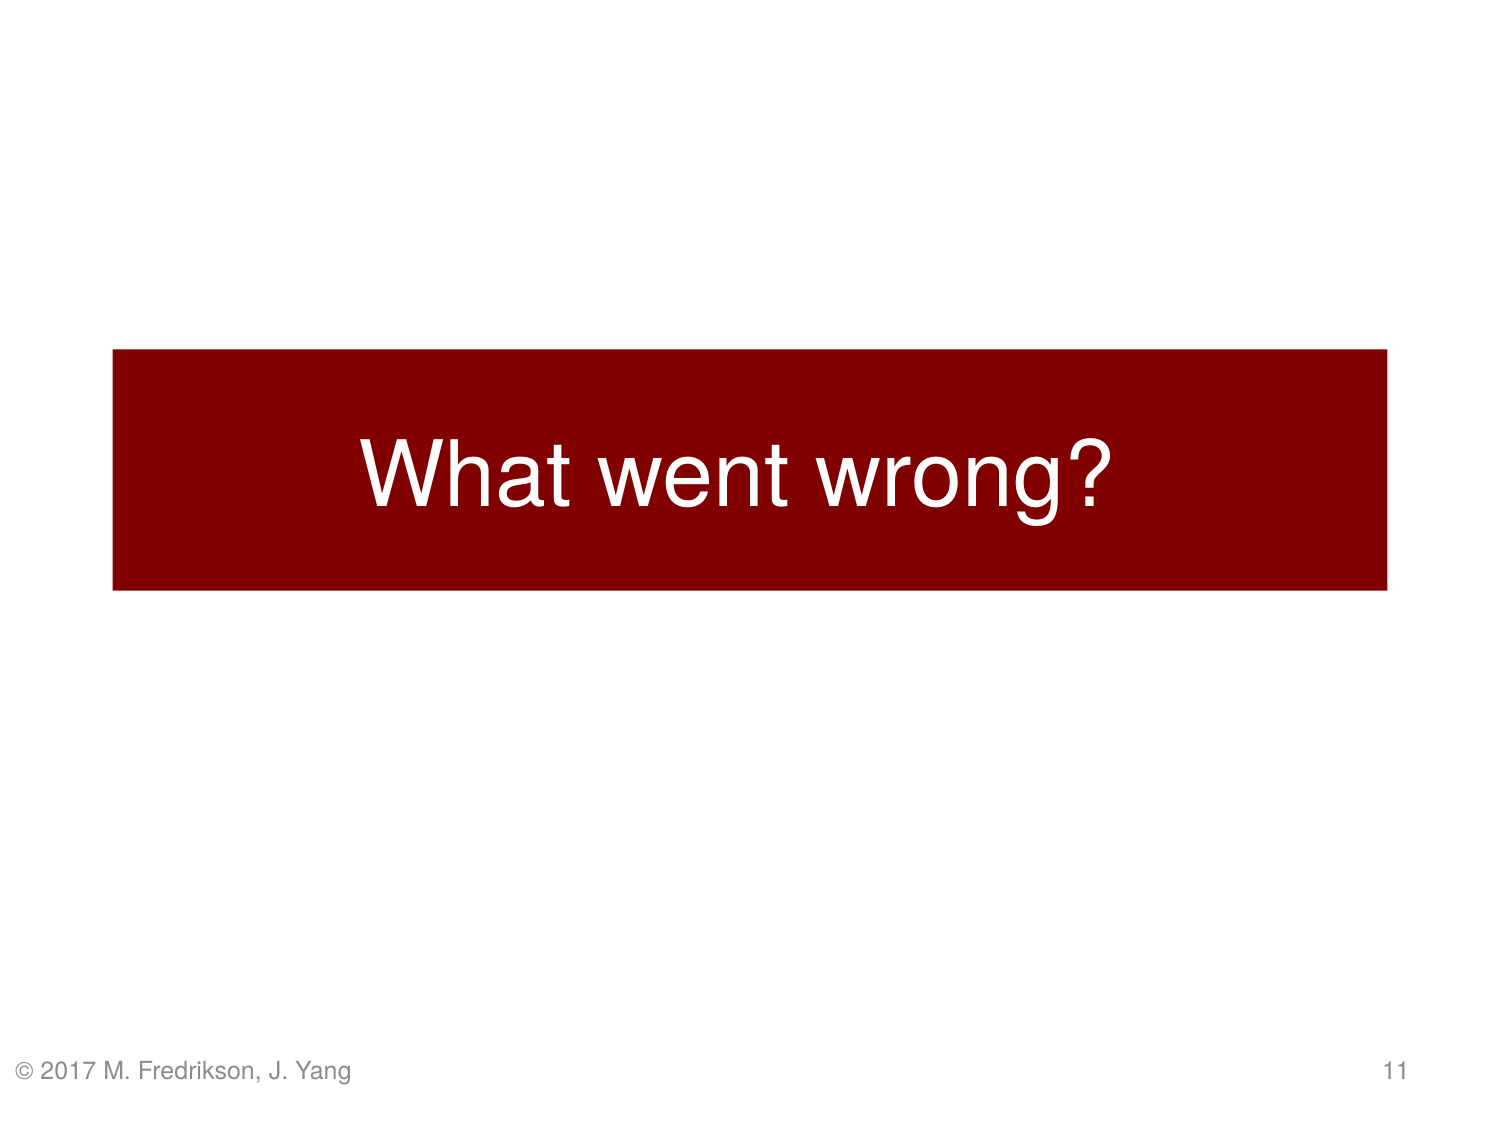

# What went wrong?

© 2017 M. Fredrikson, J. Yang
11